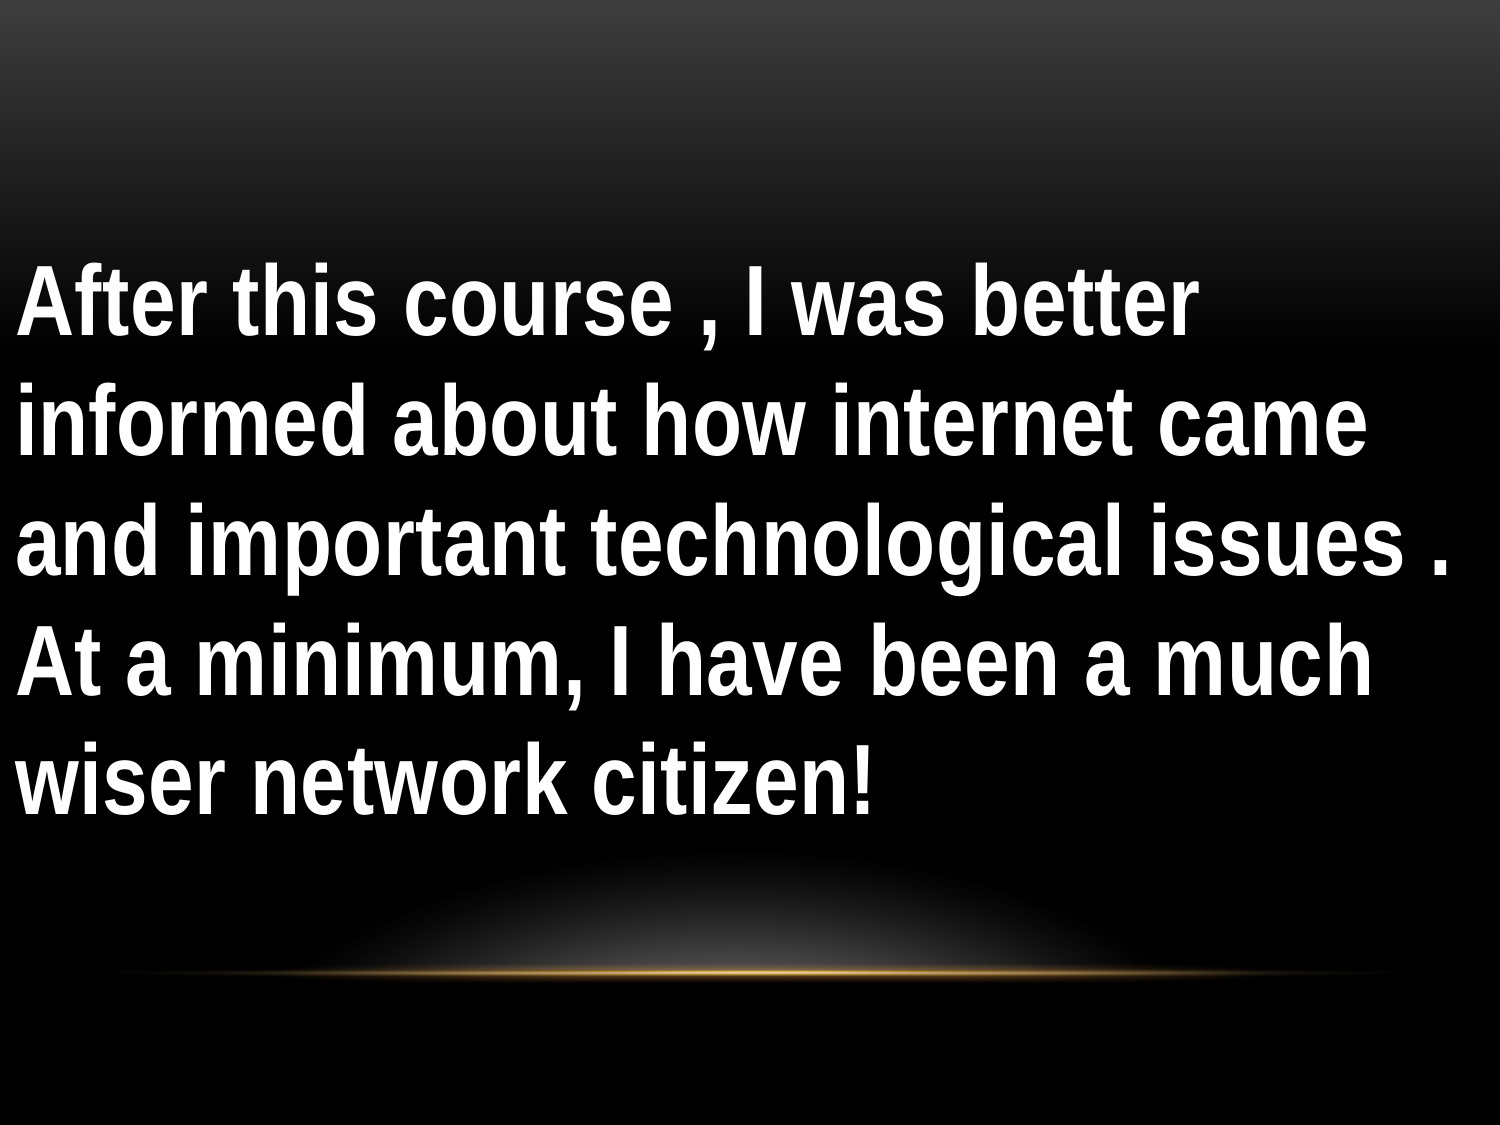

After this course , I was better informed about how internet came and important technological issues . At a minimum, I have been a much wiser network citizen!